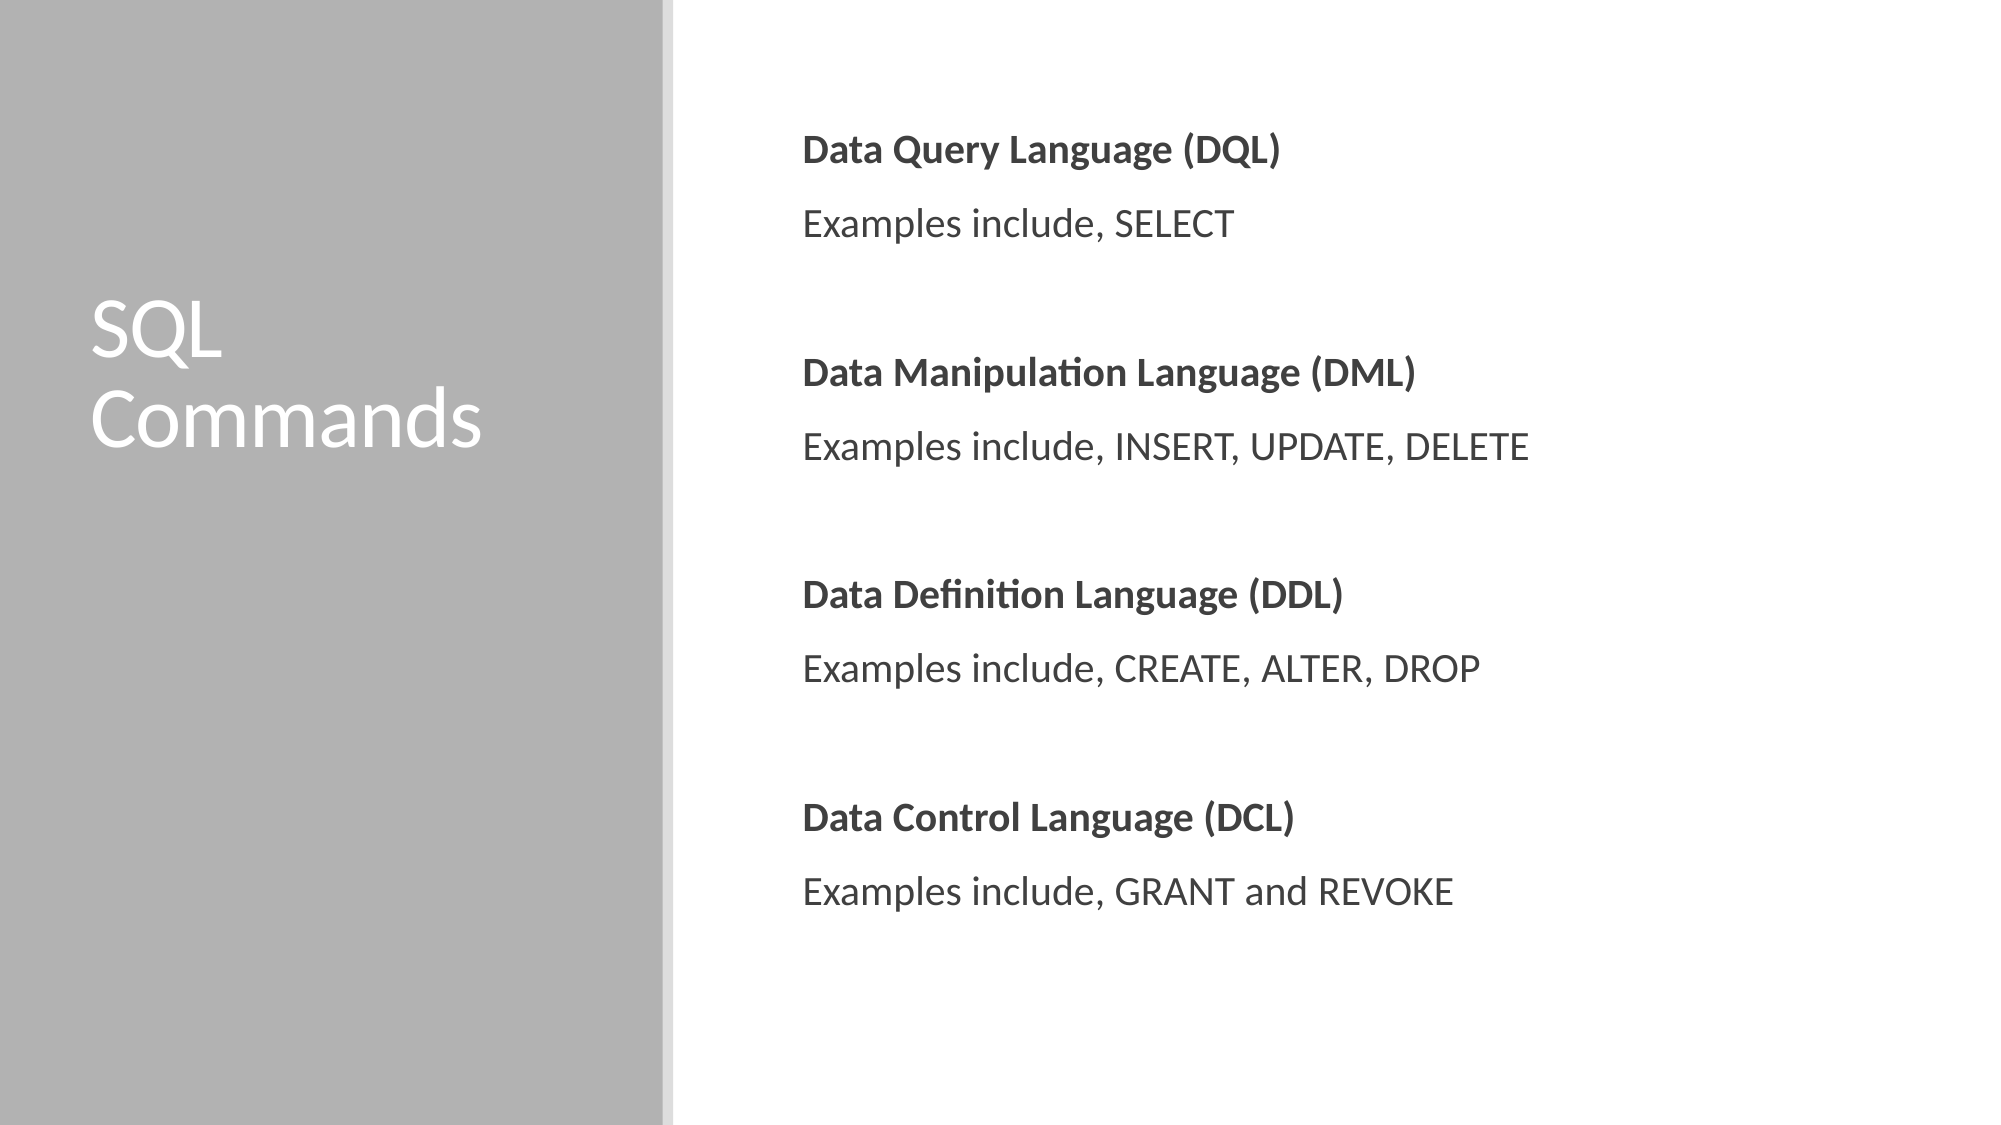

# SQL Commands
Data Query Language (DQL)
Examples include, SELECT

Data Manipulation Language (DML)
Examples include, INSERT, UPDATE, DELETE

Data Definition Language (DDL)
Examples include, CREATE, ALTER, DROP

Data Control Language (DCL)
Examples include, GRANT and REVOKE